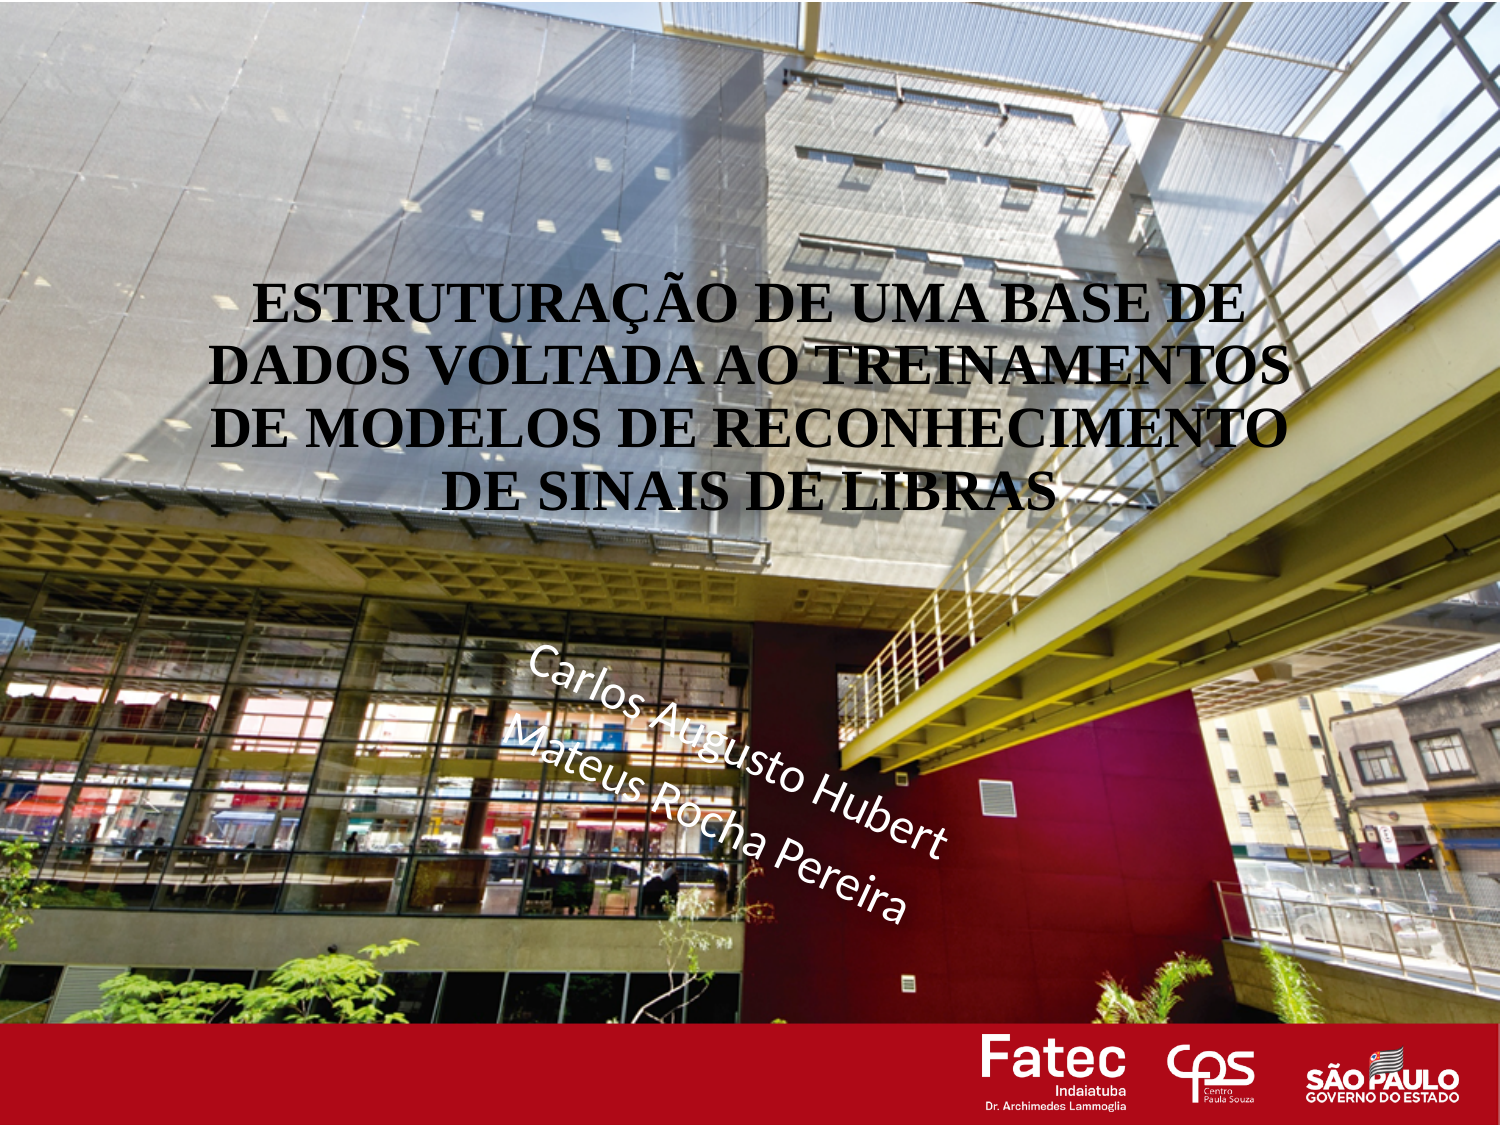

# ESTRUTURAÇÃO DE UMA BASE DE DADOS VOLTADA AO TREINAMENTOS DE MODELOS DE RECONHECIMENTO DE SINAIS DE LIBRAS
Carlos Augusto Hubert
Mateus Rocha Pereira